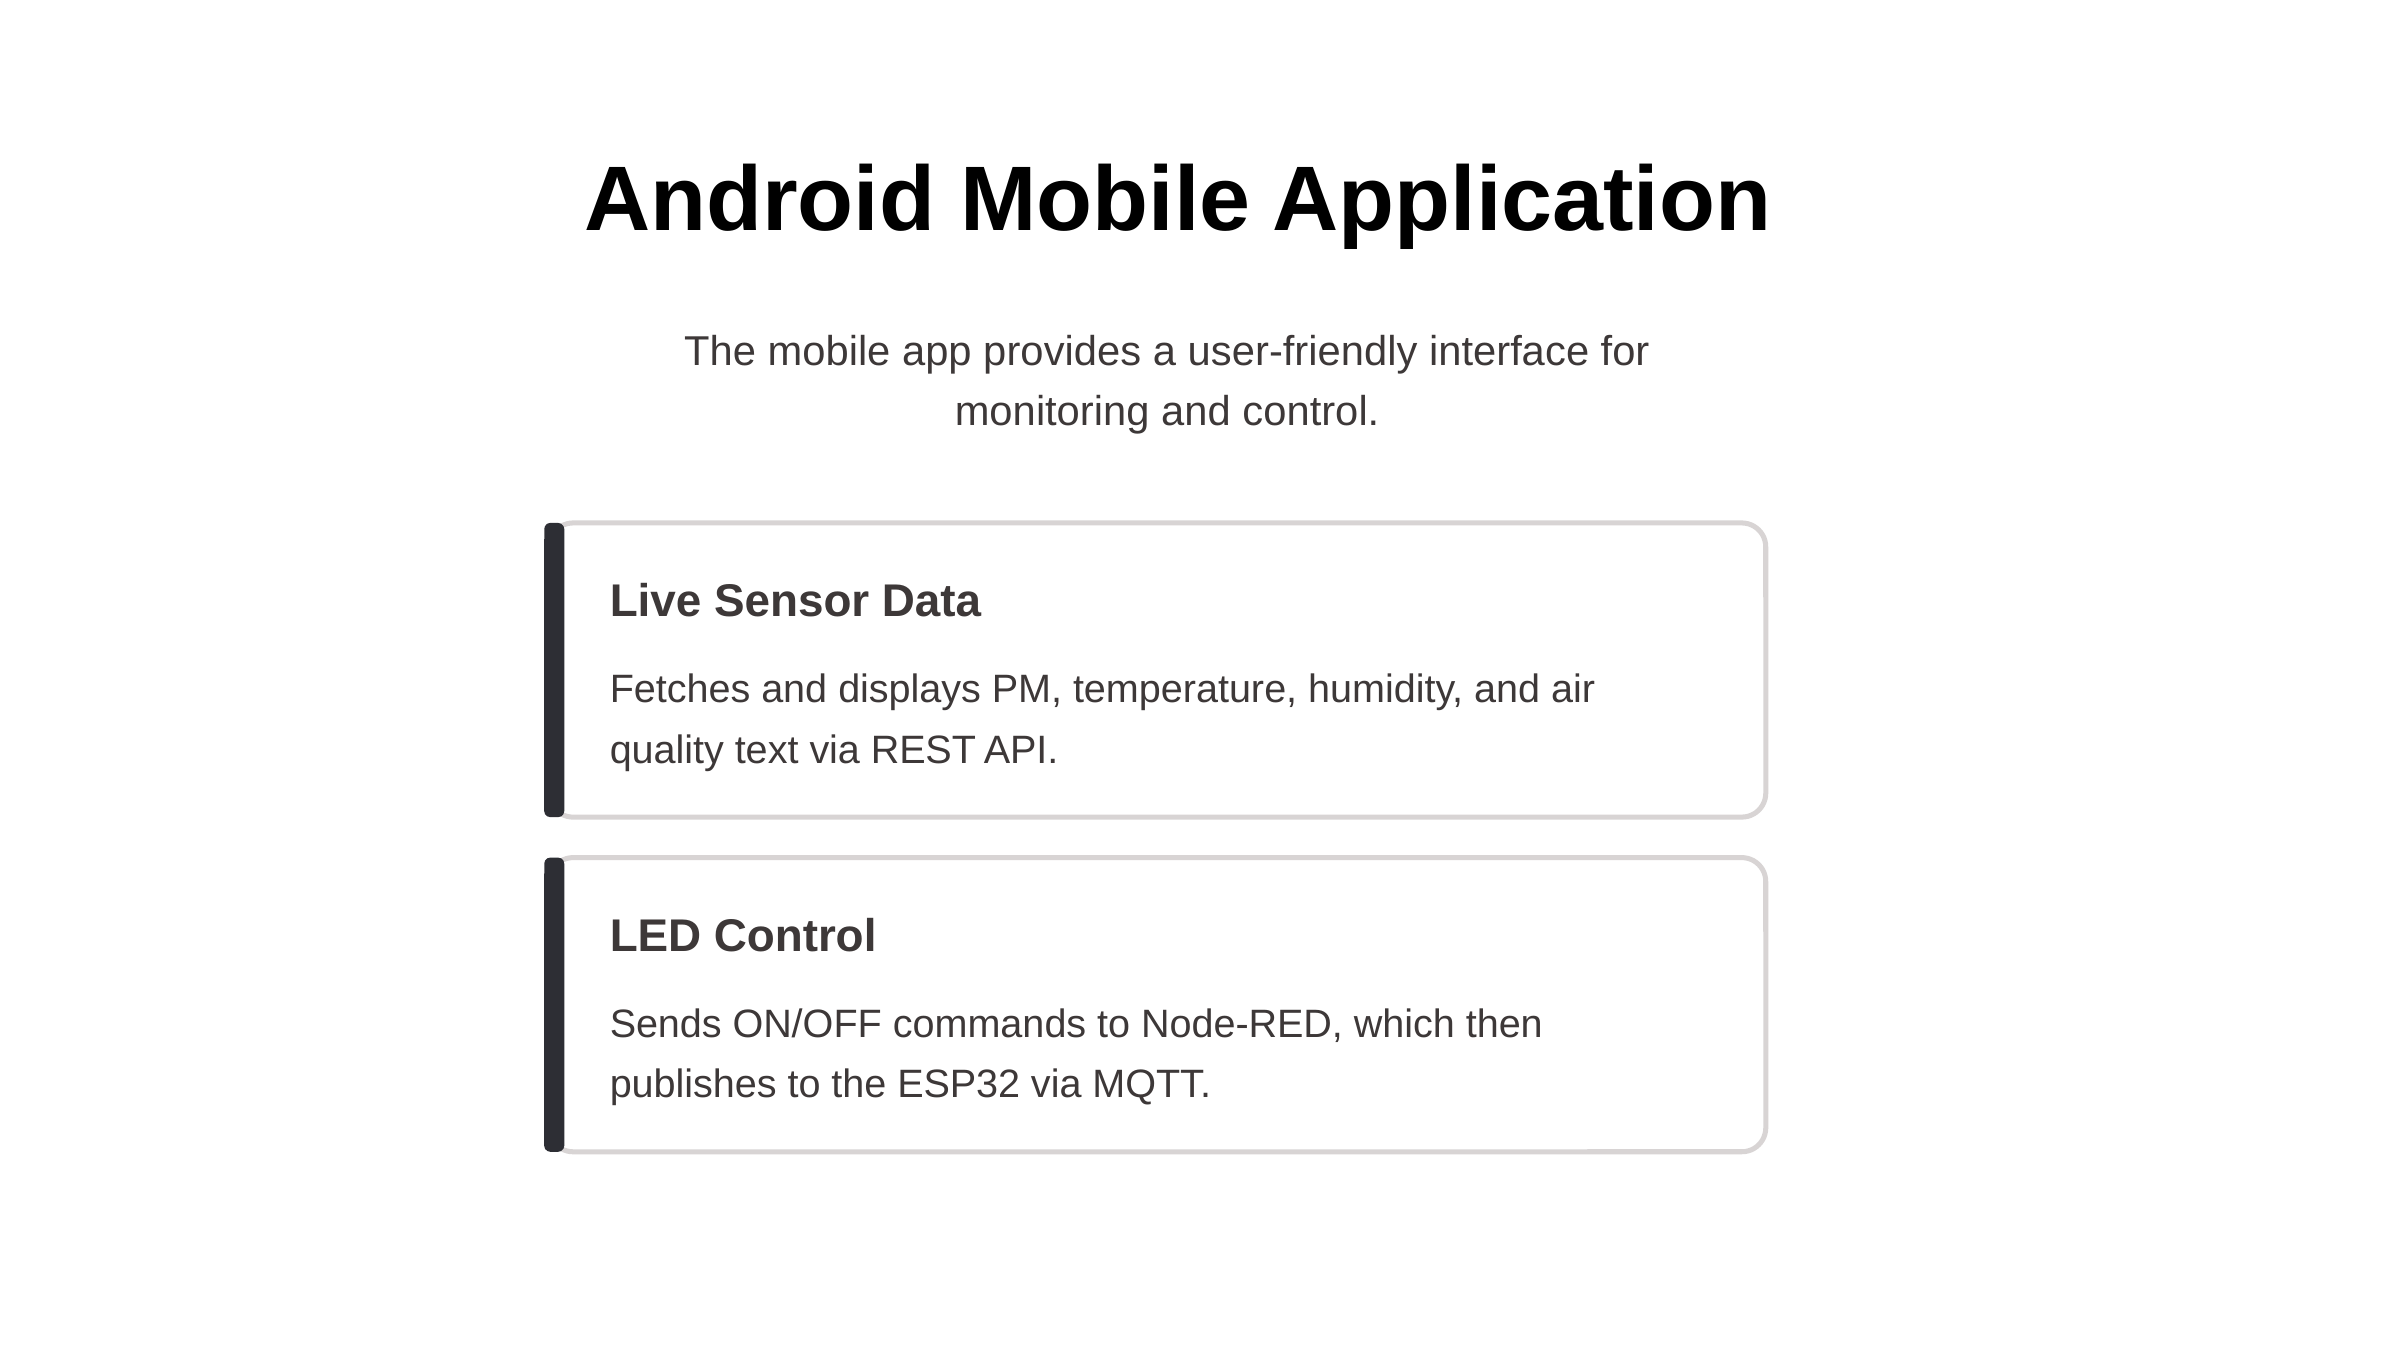

Android Mobile Application
The mobile app provides a user-friendly interface for monitoring and control.

Live Sensor Data
Fetches and displays PM, temperature, humidity, and air quality text via REST API.

LED Control
Sends ON/OFF commands to Node-RED, which then publishes to the ESP32 via MQTT.